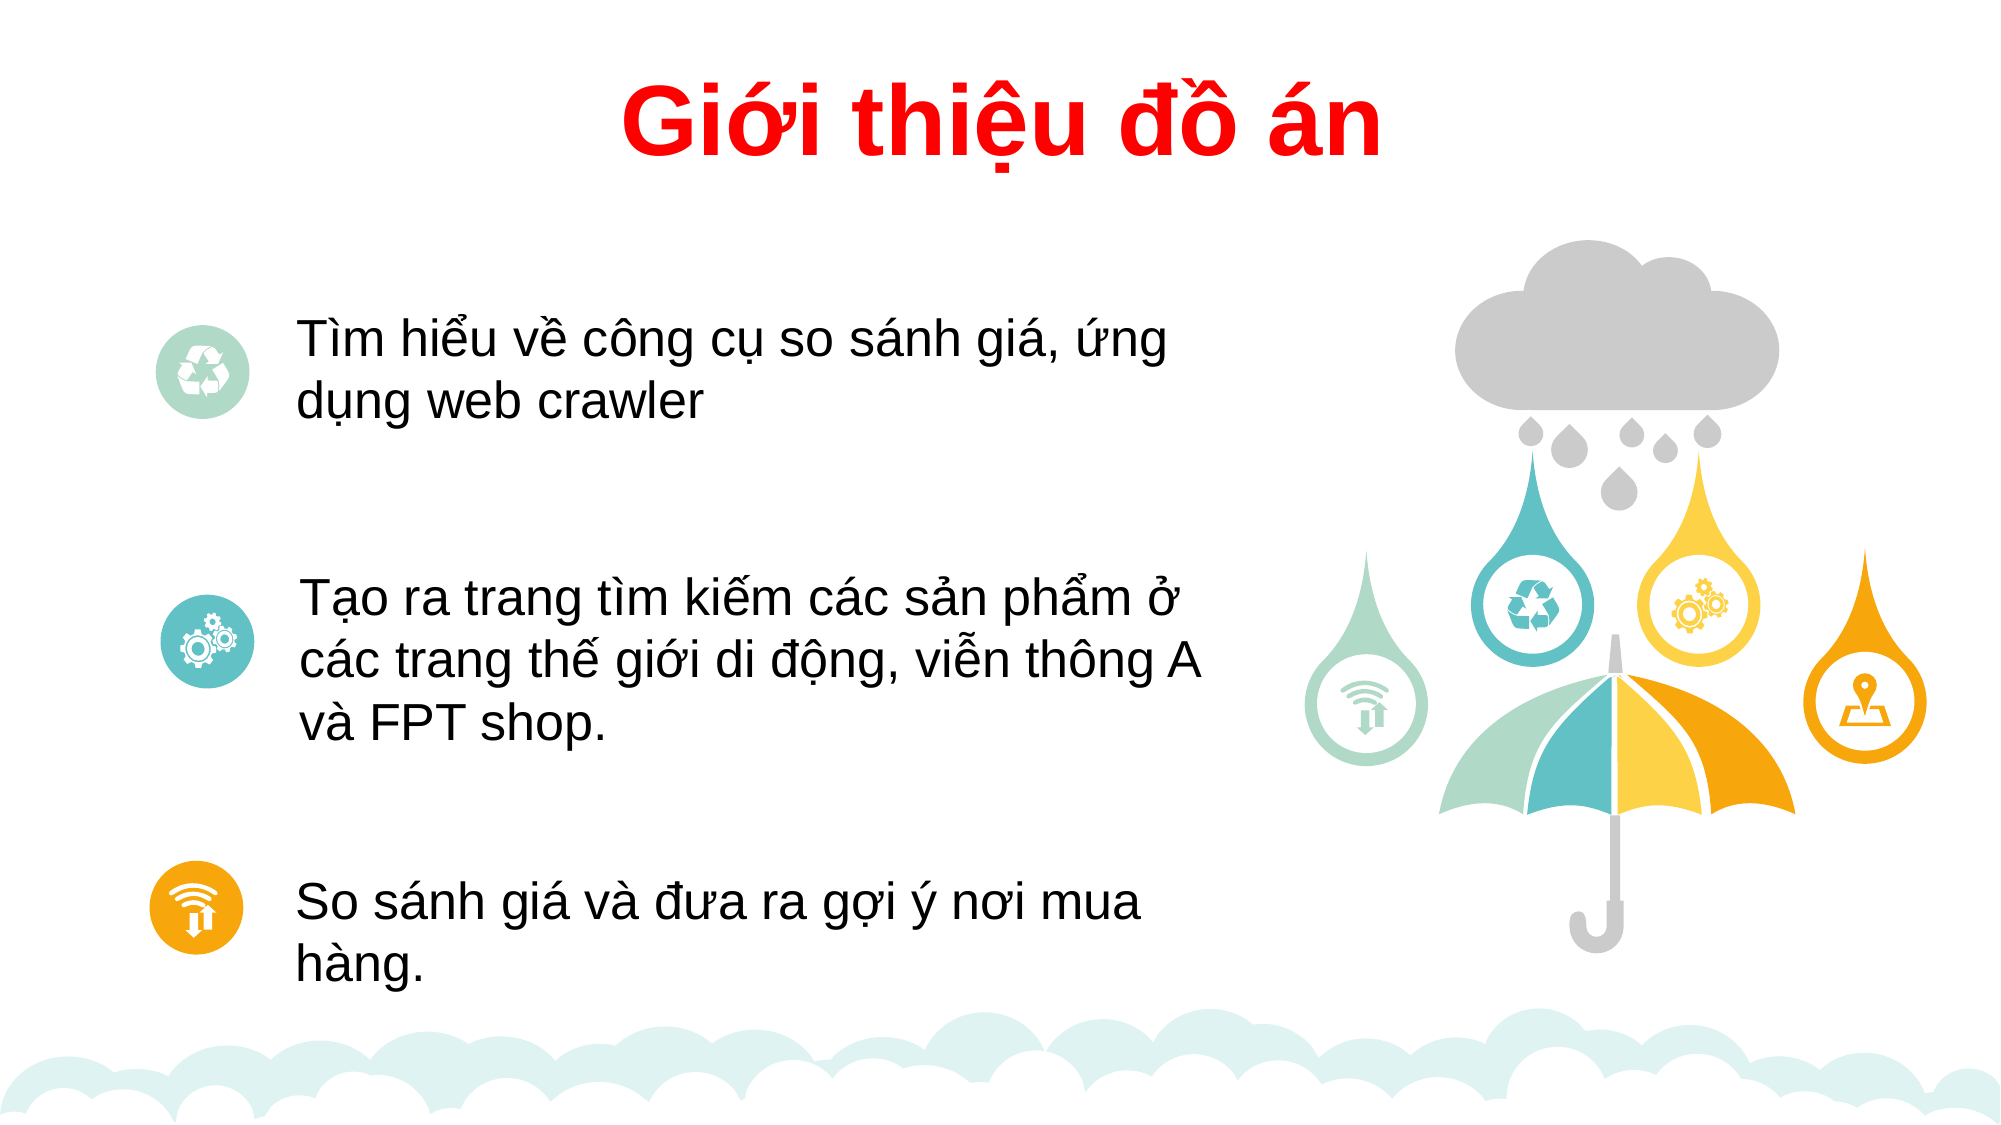

Giới thiệu đồ án

Tìm hiểu về công cụ so sánh giá, ứng dụng web crawler

Tạo ra trang tìm kiếm các sản phẩm ở các trang thế giới di động, viễn thông A và FPT shop.

So sánh giá và đưa ra gợi ý nơi mua hàng.